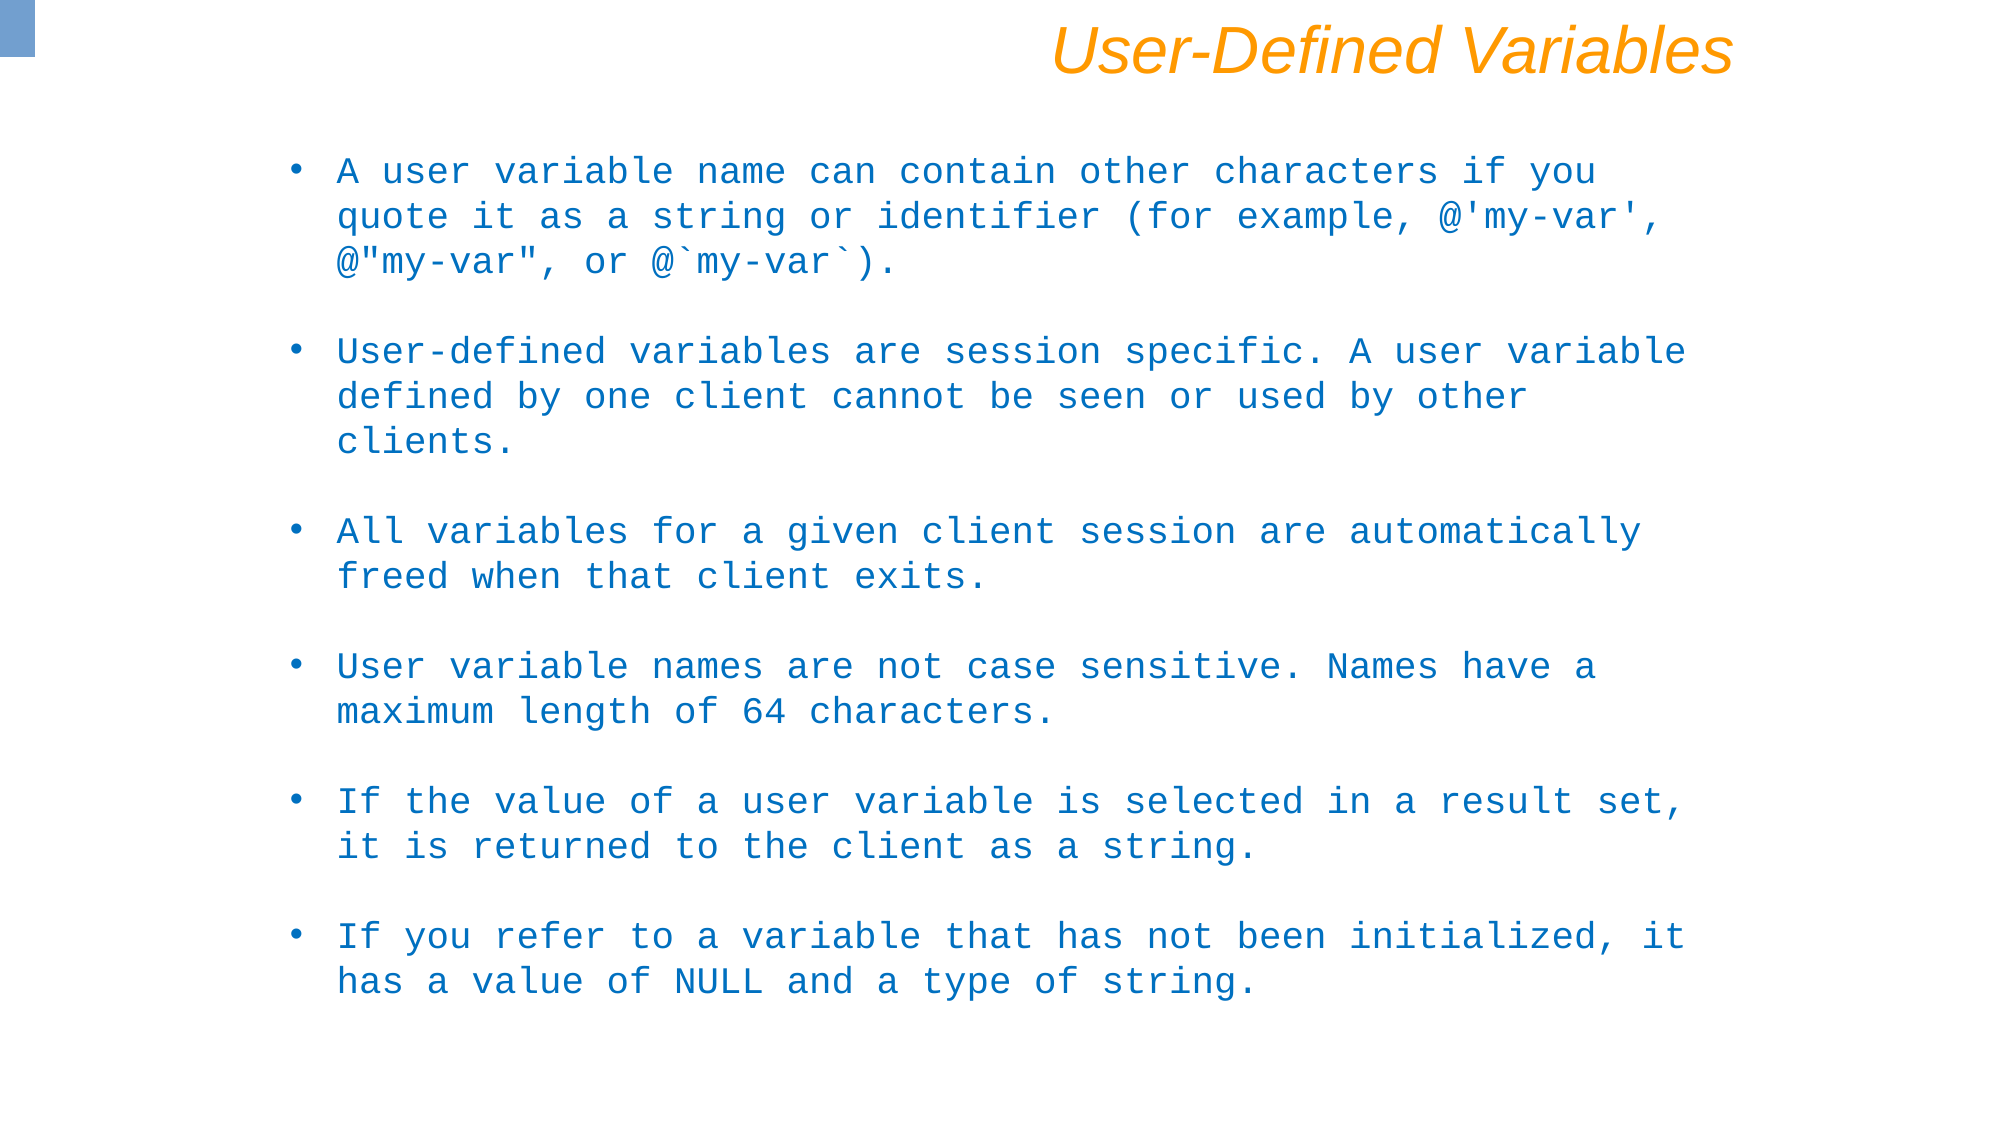

User-Defined Variables
A user variable name can contain other characters if you quote it as a string or identifier (for example, @'my-var', @"my-var", or @`my-var`).

User-defined variables are session specific. A user variable defined by one client cannot be seen or used by other clients.

All variables for a given client session are automatically freed when that client exits.

User variable names are not case sensitive. Names have a maximum length of 64 characters.

If the value of a user variable is selected in a result set, it is returned to the client as a string.

If you refer to a variable that has not been initialized, it has a value of NULL and a type of string.